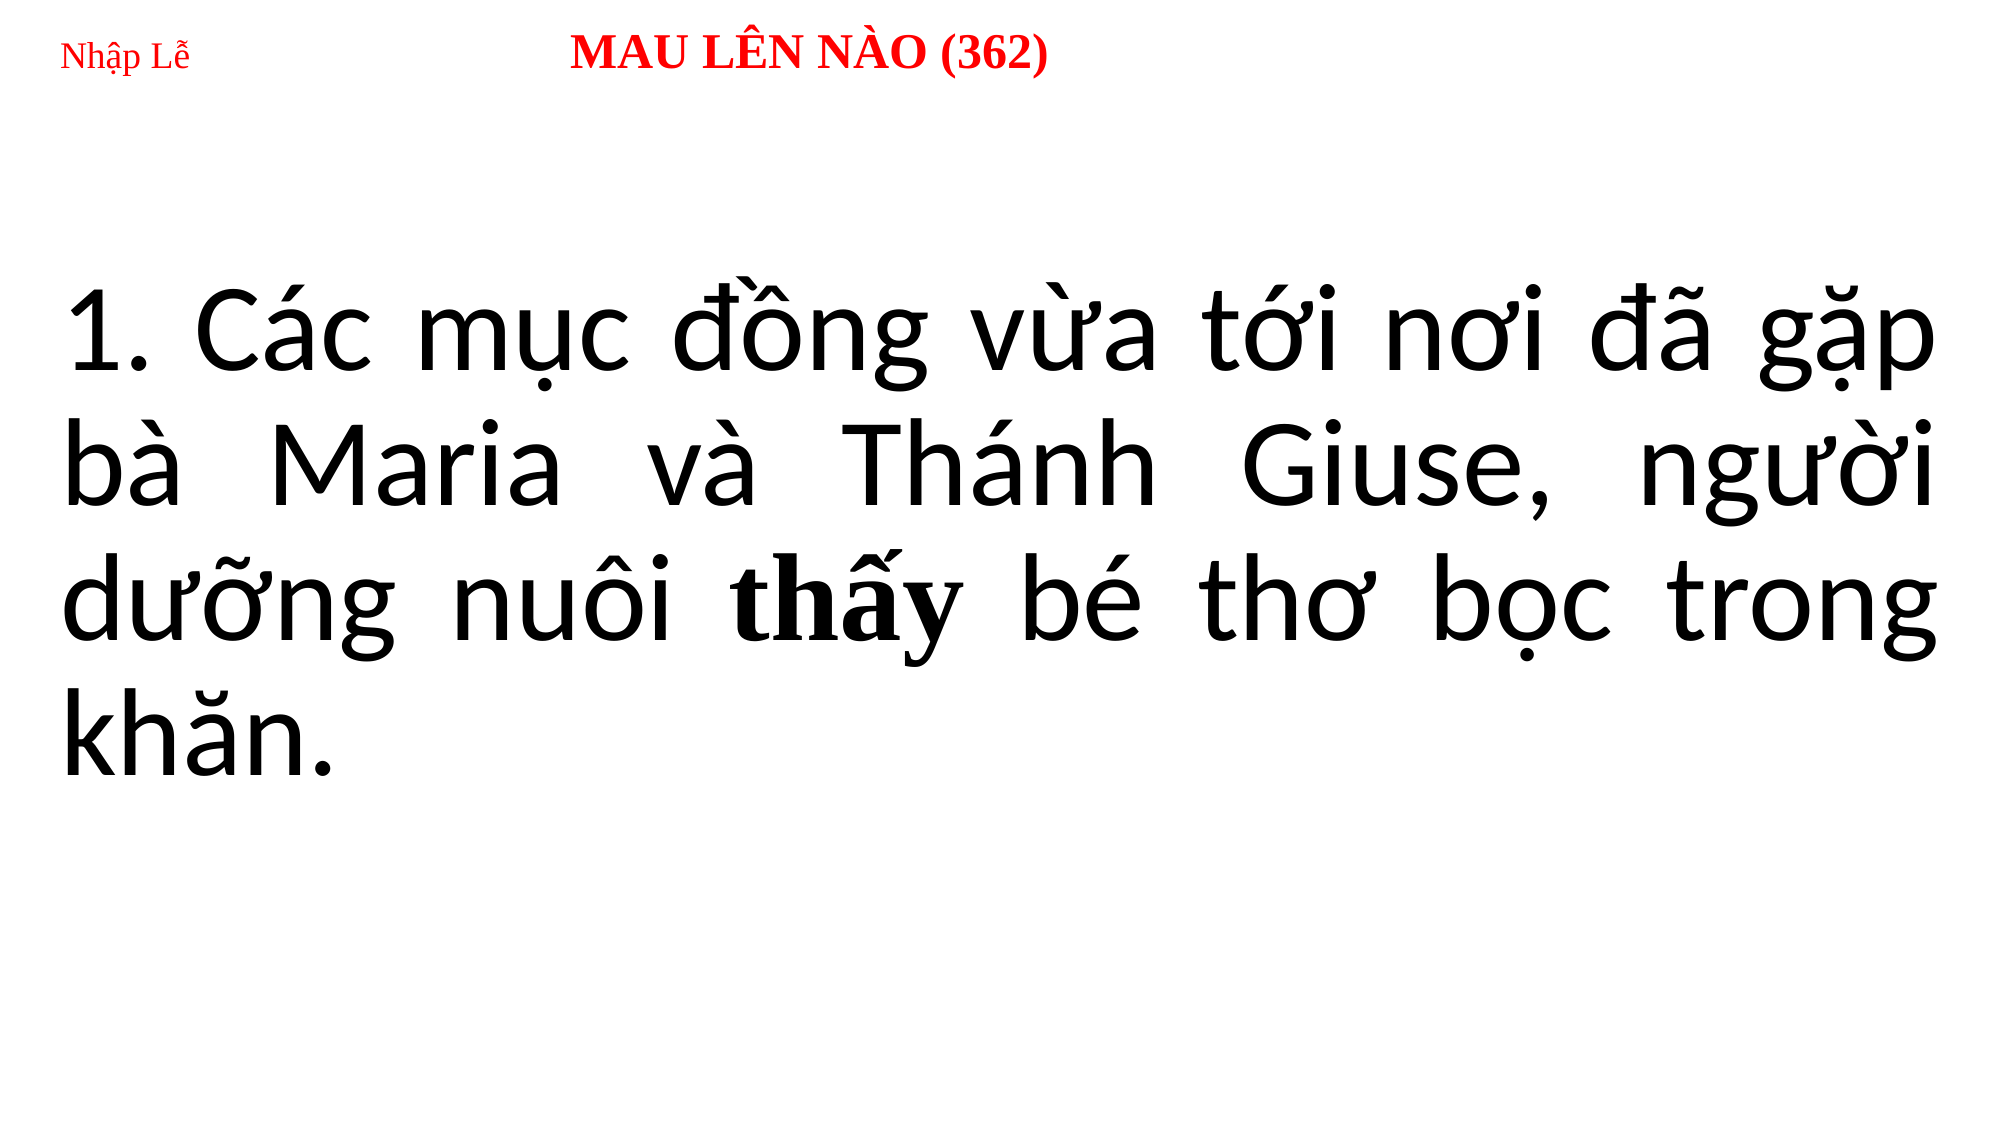

# Nhập Lễ                                        MAU LÊN NÀO (362)
1. Các mục đồng vừa tới nơi đã gặp bà Maria và Thánh Giuse, người dưỡng nuôi thấy bé thơ bọc trong khăn.